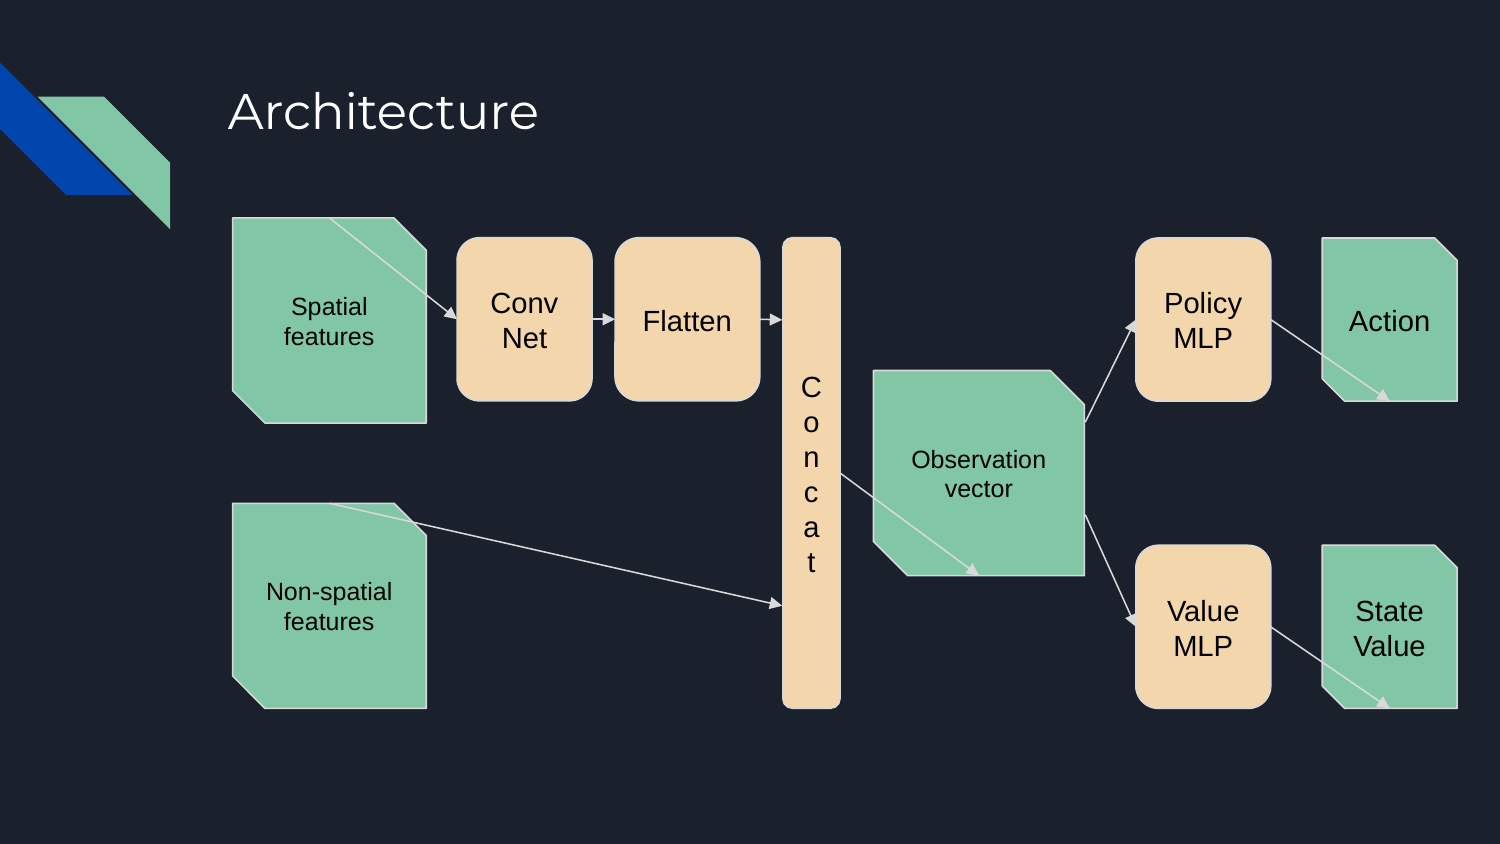

# Architecture
Spatial features
Conv Net
Flatten
Concat
PolicyMLP
Action
Observation vector
Non-spatial features
Value MLP
State Value